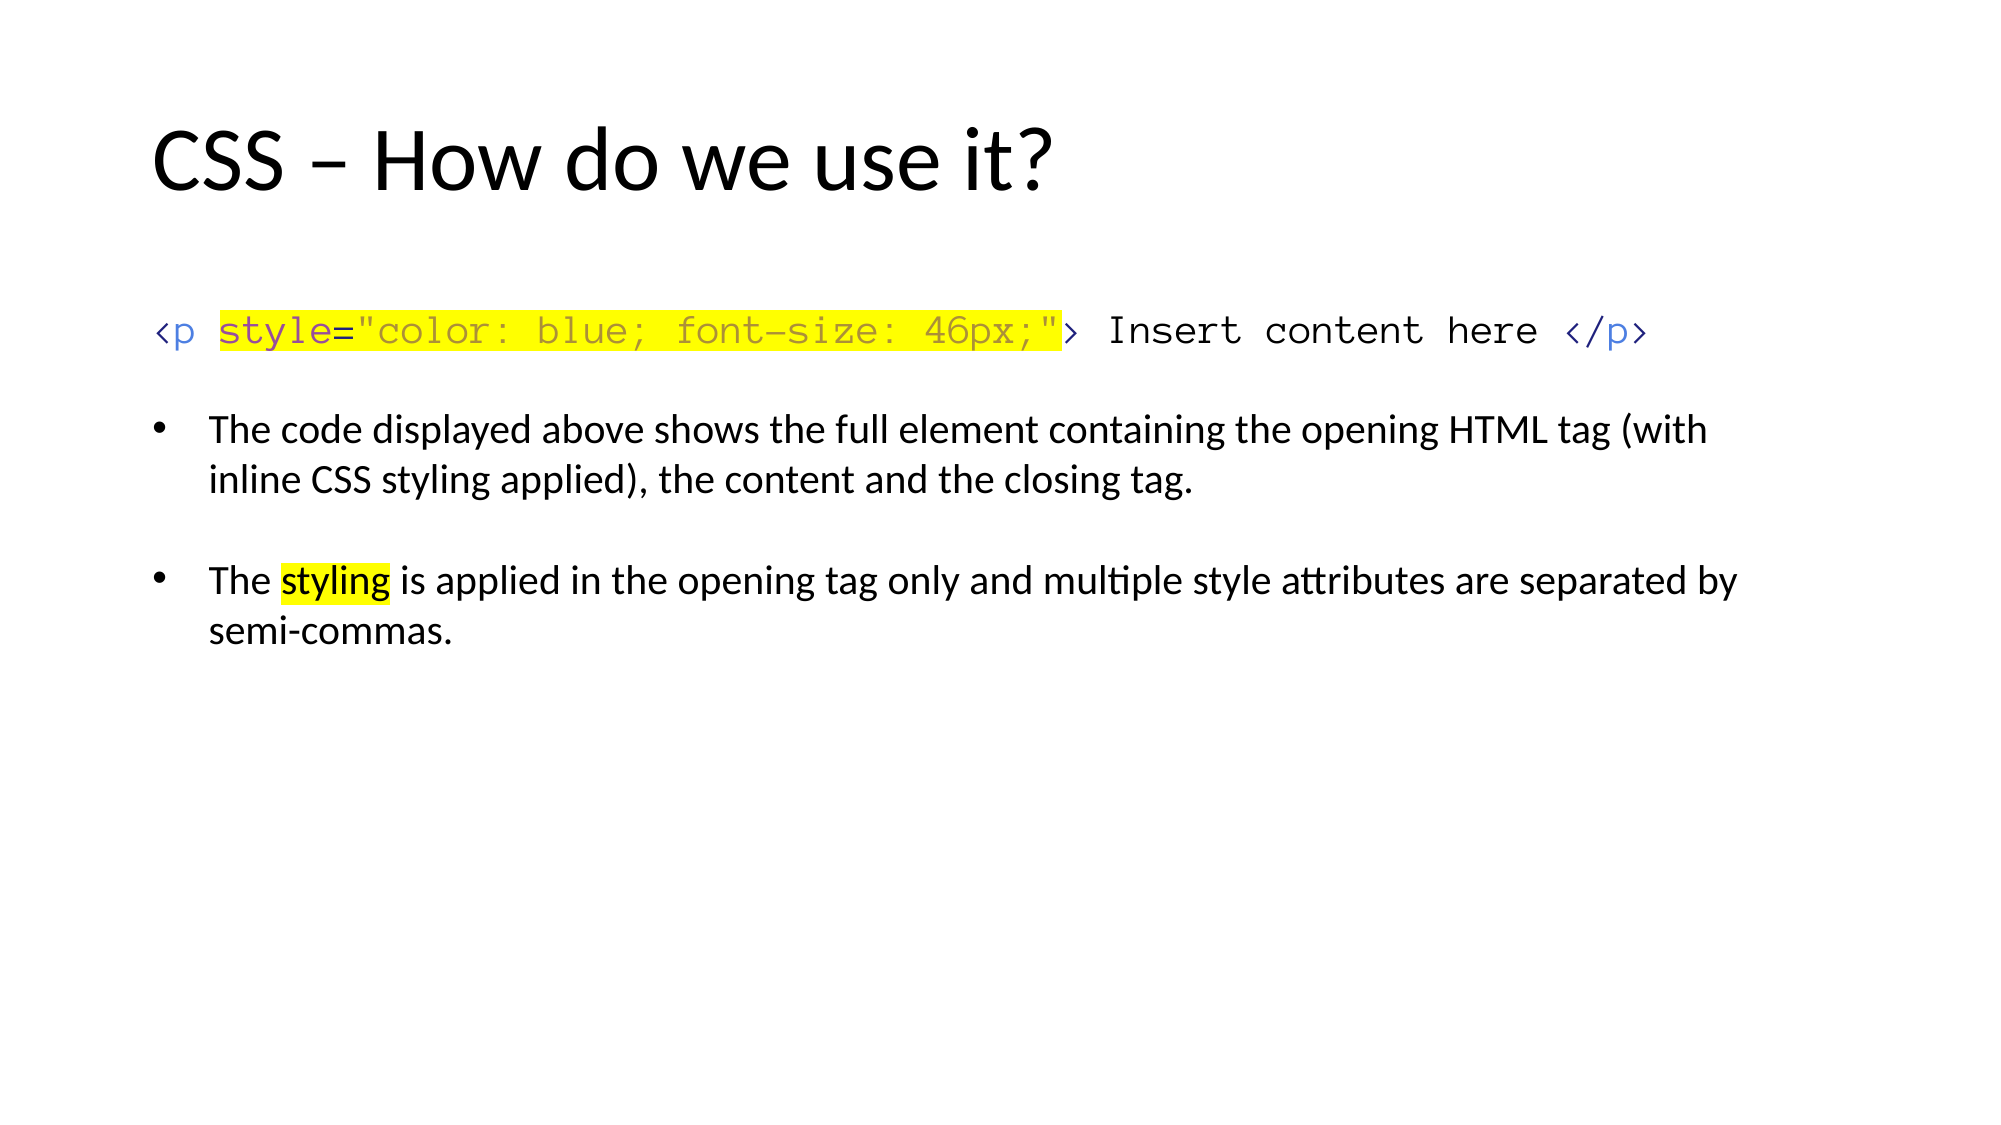

# CSS – How do we use it?
<p style="color: blue; font-size: 46px;"> Insert content here </p>

The code displayed above shows the full element containing the opening HTML tag (with inline CSS styling applied), the content and the closing tag.

The styling is applied in the opening tag only and multiple style attributes are separated by semi-commas.